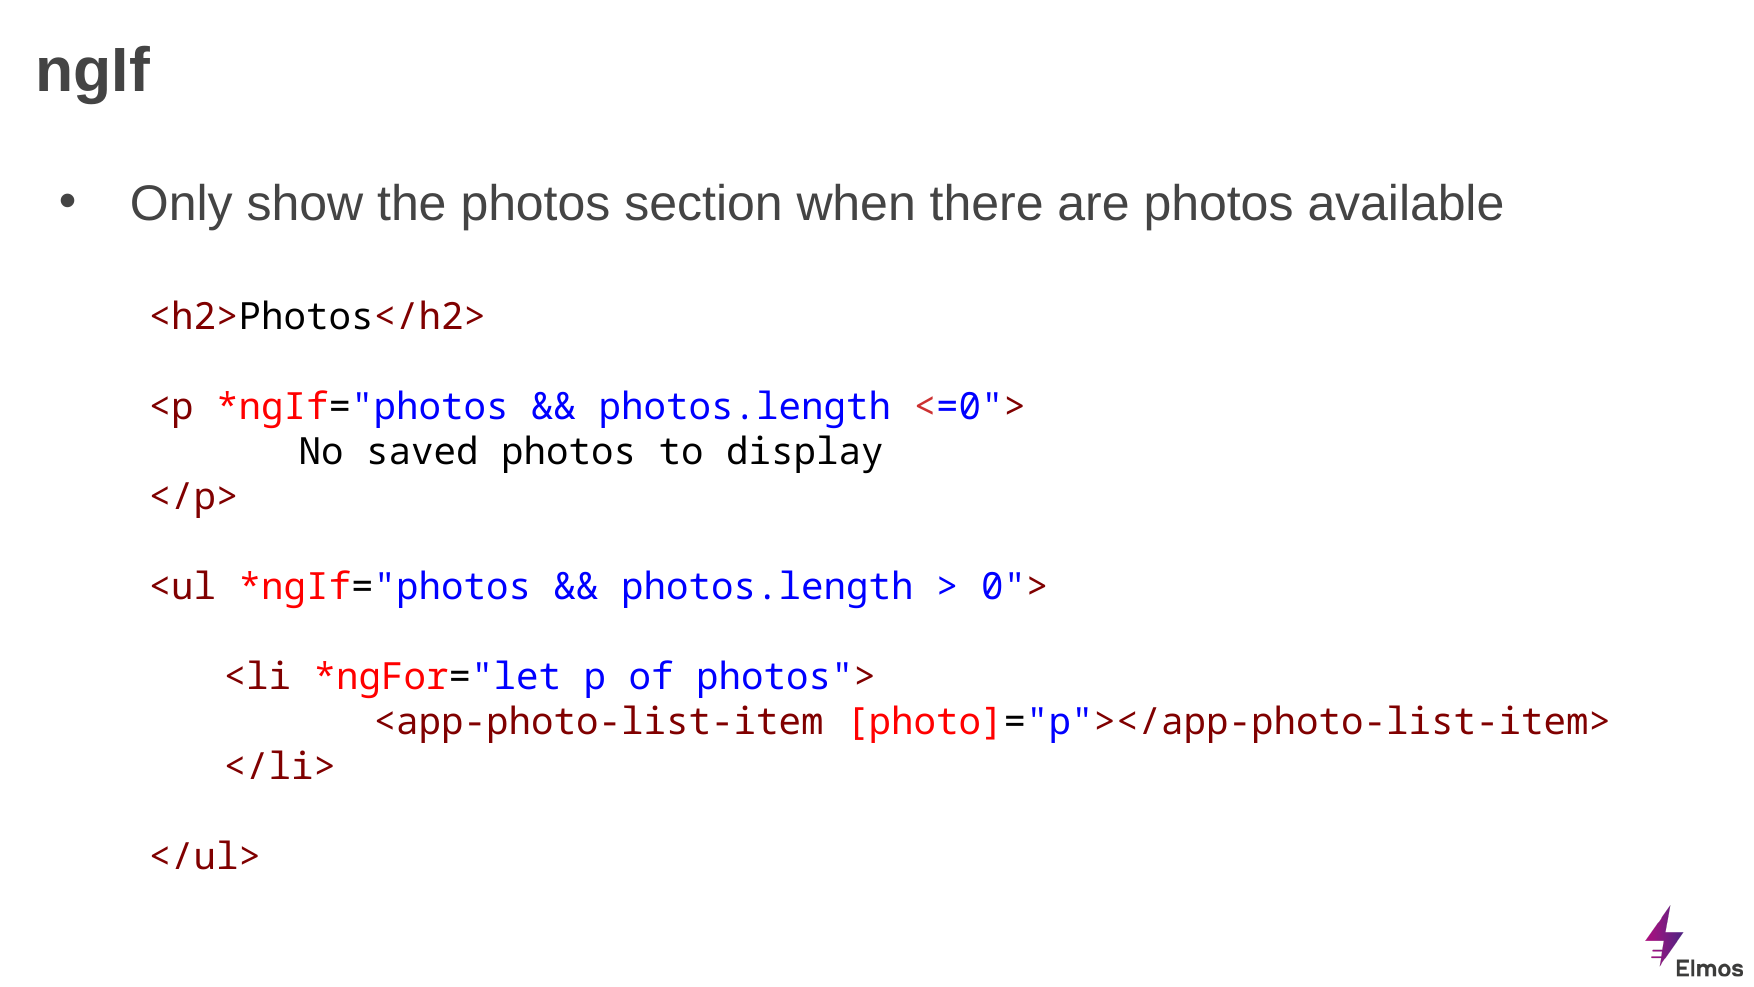

# ngIf
Only show the photos section when there are photos available
<h2>Photos</h2>

<p *ngIf="photos && photos.length <=0">
	No saved photos to display
</p>

<ul *ngIf="photos && photos.length > 0">

<li *ngFor="let p of photos">
	<app-photo-list-item [photo]="p"></app-photo-list-item>
</li>

</ul>